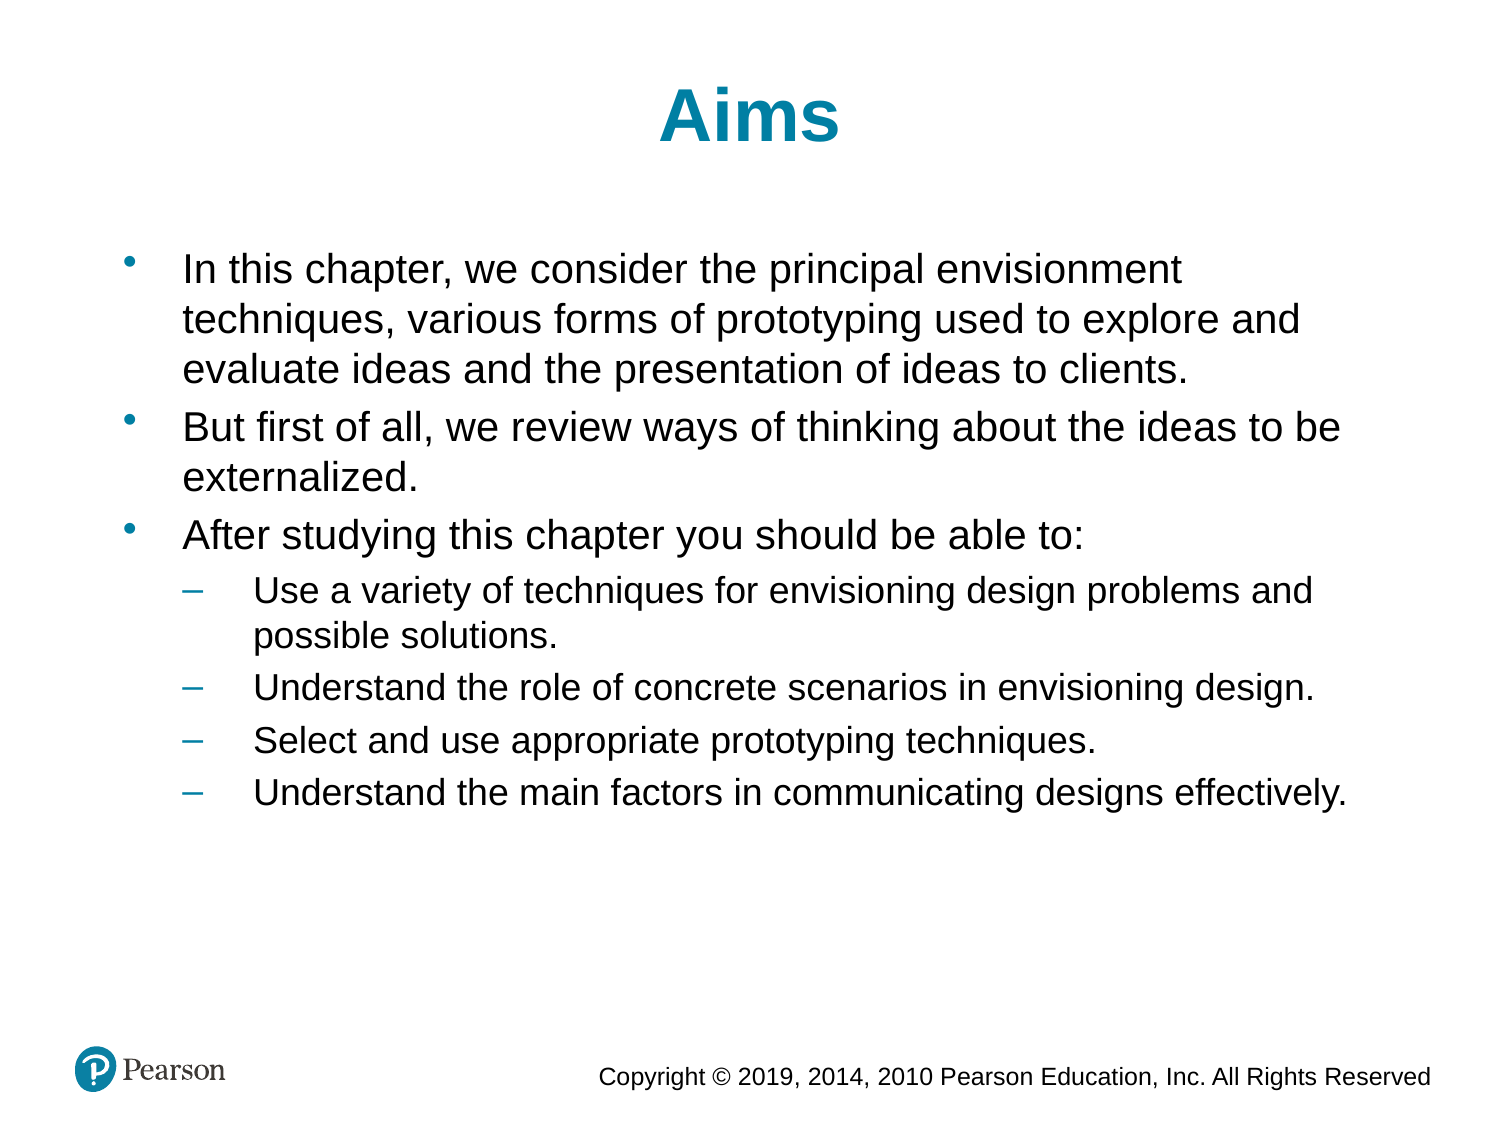

Aims
In this chapter, we consider the principal envisionment techniques, various forms of prototyping used to explore and evaluate ideas and the presentation of ideas to clients.
But first of all, we review ways of thinking about the ideas to be externalized.
After studying this chapter you should be able to:
Use a variety of techniques for envisioning design problems and possible solutions.
Understand the role of concrete scenarios in envisioning design.
Select and use appropriate prototyping techniques.
Understand the main factors in communicating designs effectively.